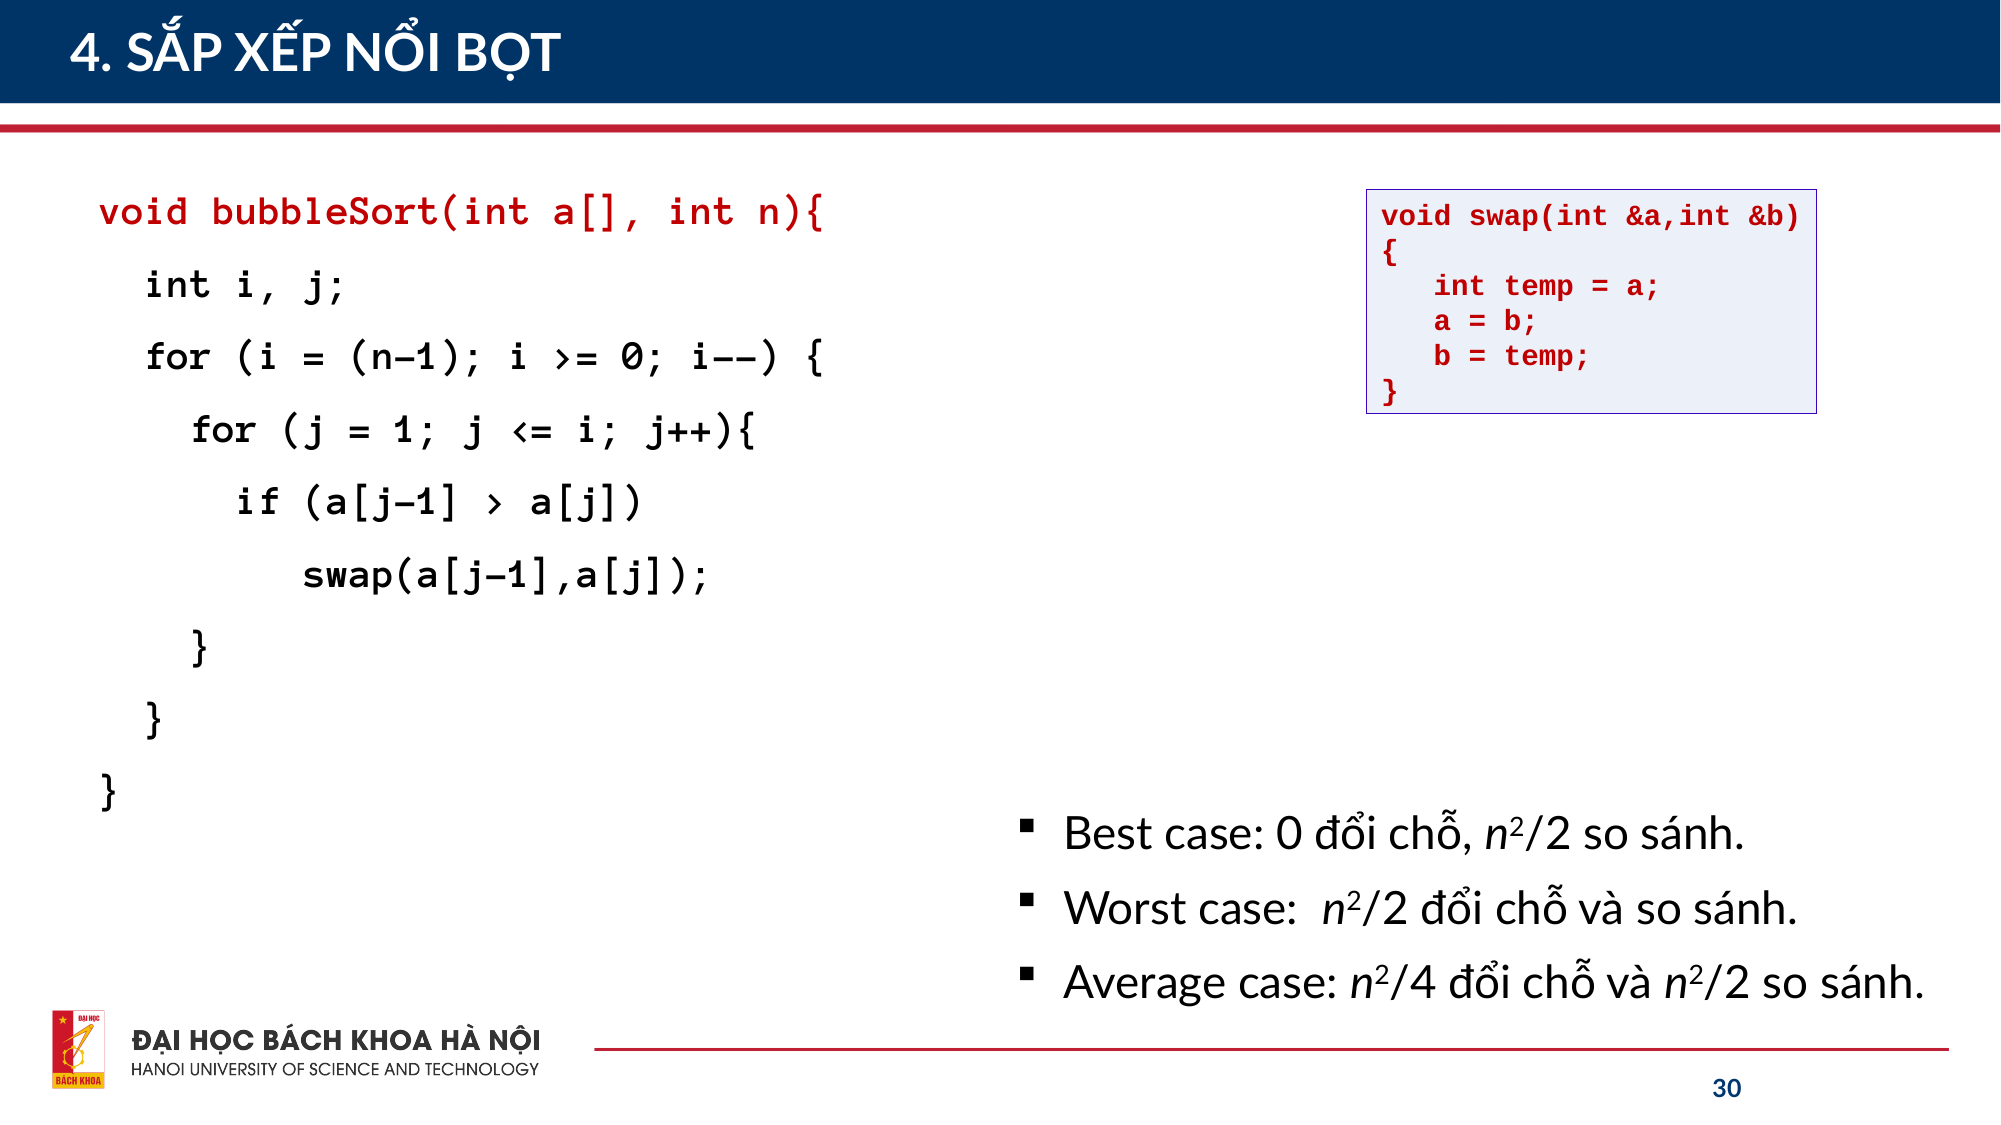

# 4. SẮP XẾP NỔI BỌT
void bubbleSort(int a[], int n){
  int i, j;
  for (i = (n-1); i >= 0; i--) {
    for (j = 1; j <= i; j++){
      if (a[j-1] > a[j])
         swap(a[j-1],a[j]);
    }
  }
}

void swap(int &a,int &b)
{
   int temp = a;
   a = b;
   b = temp;
}
Best case: 0 đổi chỗ, n2/2 so sánh.
Worst case:  n2/2 đổi chỗ và so sánh.
Average case: n2/4 đổi chỗ và n2/2 so sánh.
30